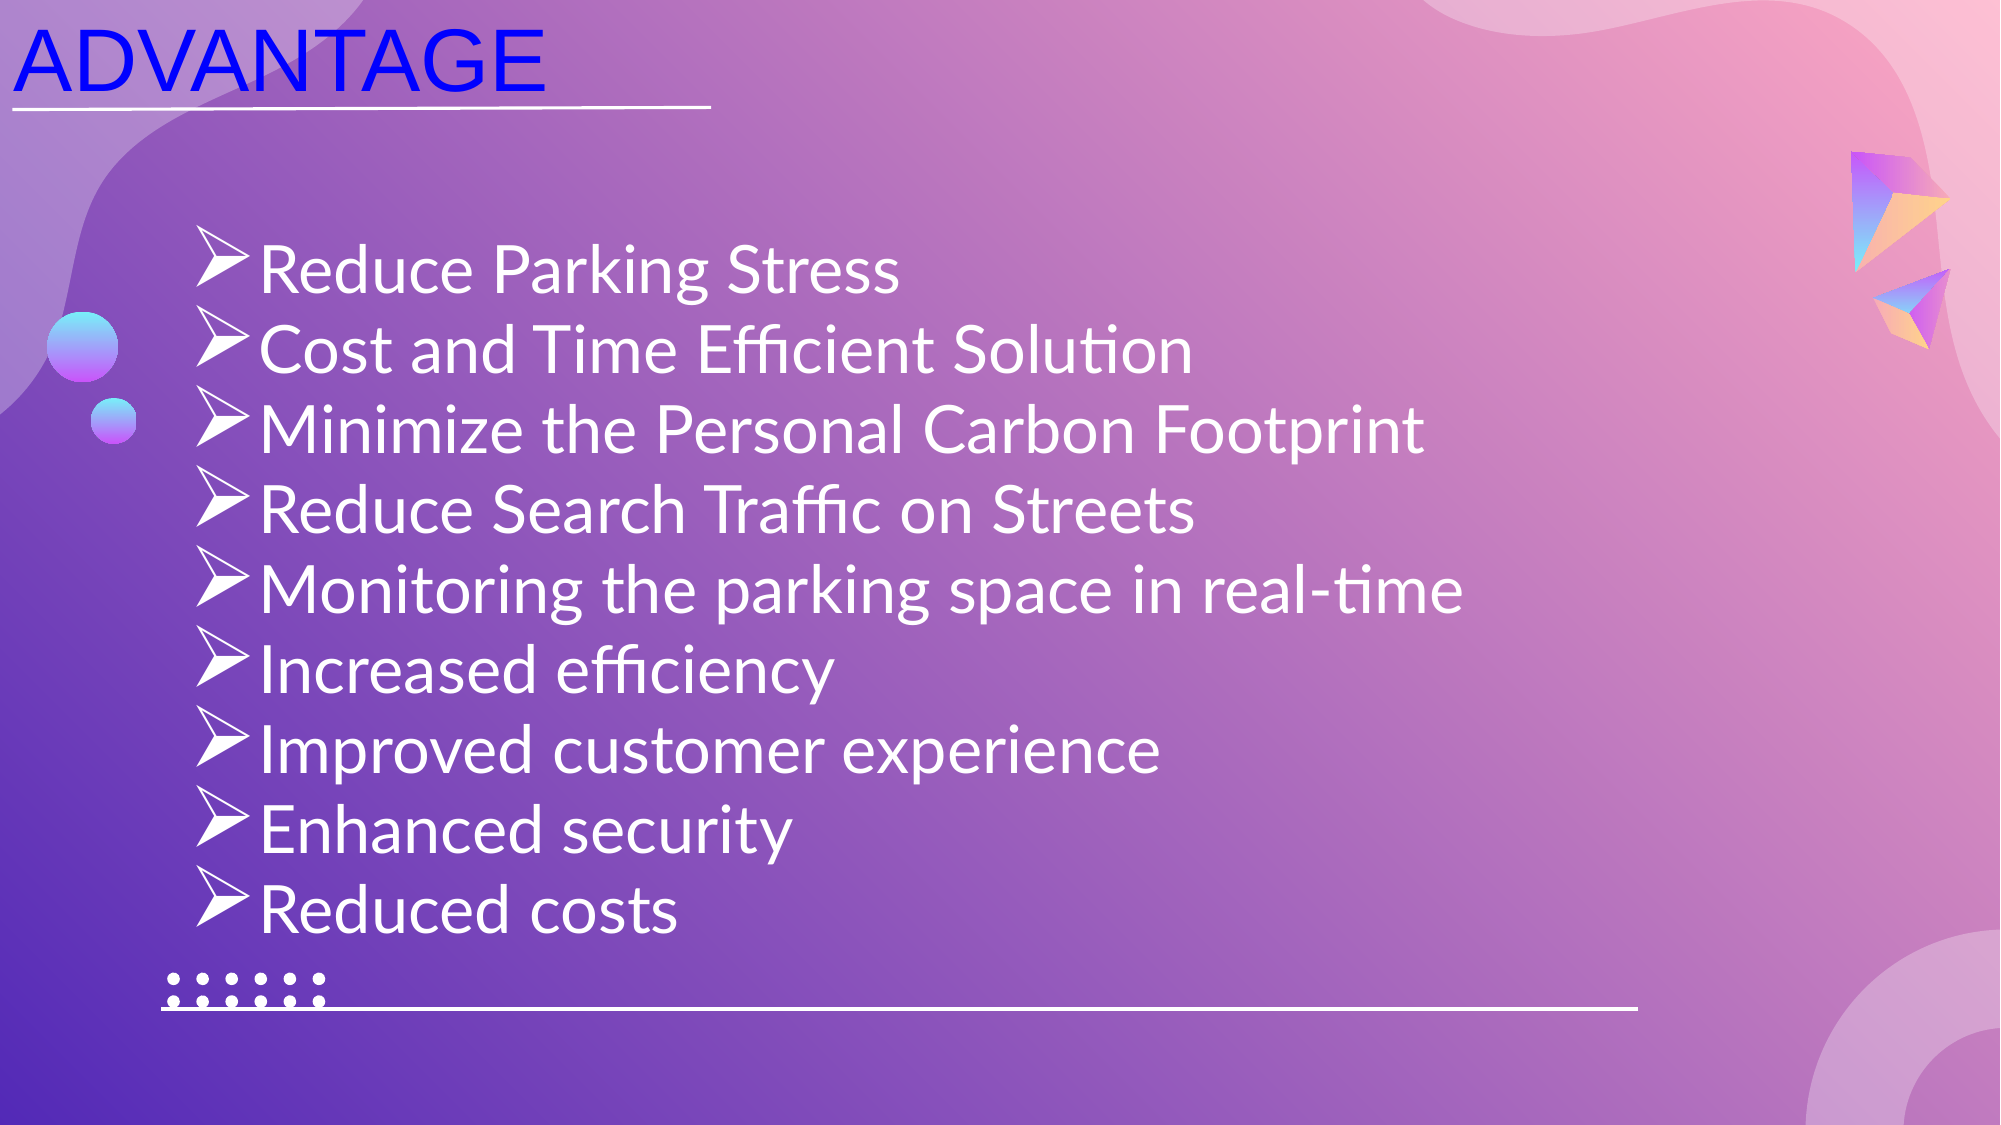

# ADVANTAGE

Reduce Parking Stress
Cost and Time Efficient Solution
Minimize the Personal Carbon Footprint
Reduce Search Traffic on Streets
Monitoring the parking space in real-time
Increased efficiency
Improved customer experience
Enhanced security
Reduced costs